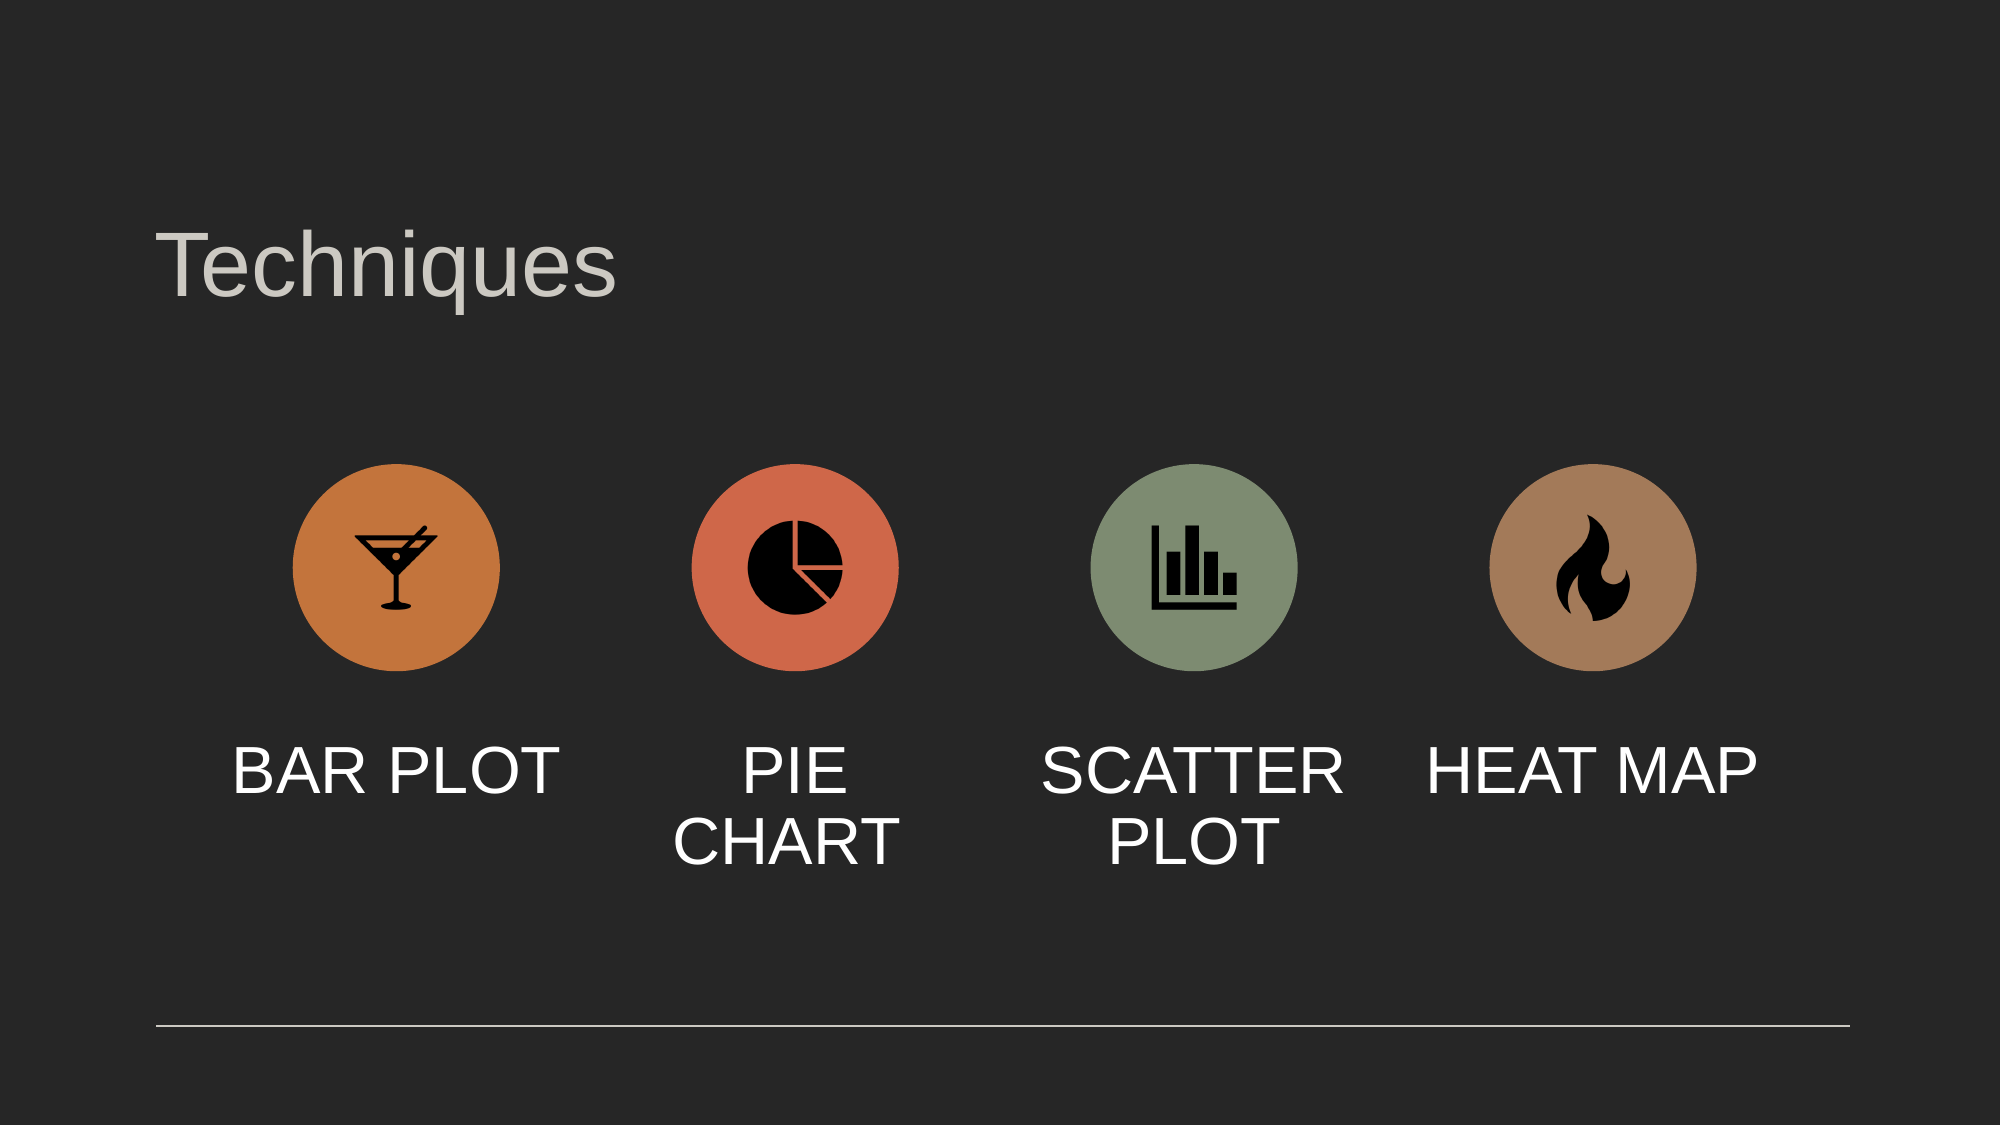

# Techniques
BAR PLOT
PIE CHART
SCATTER PLOT
HEAT MAP